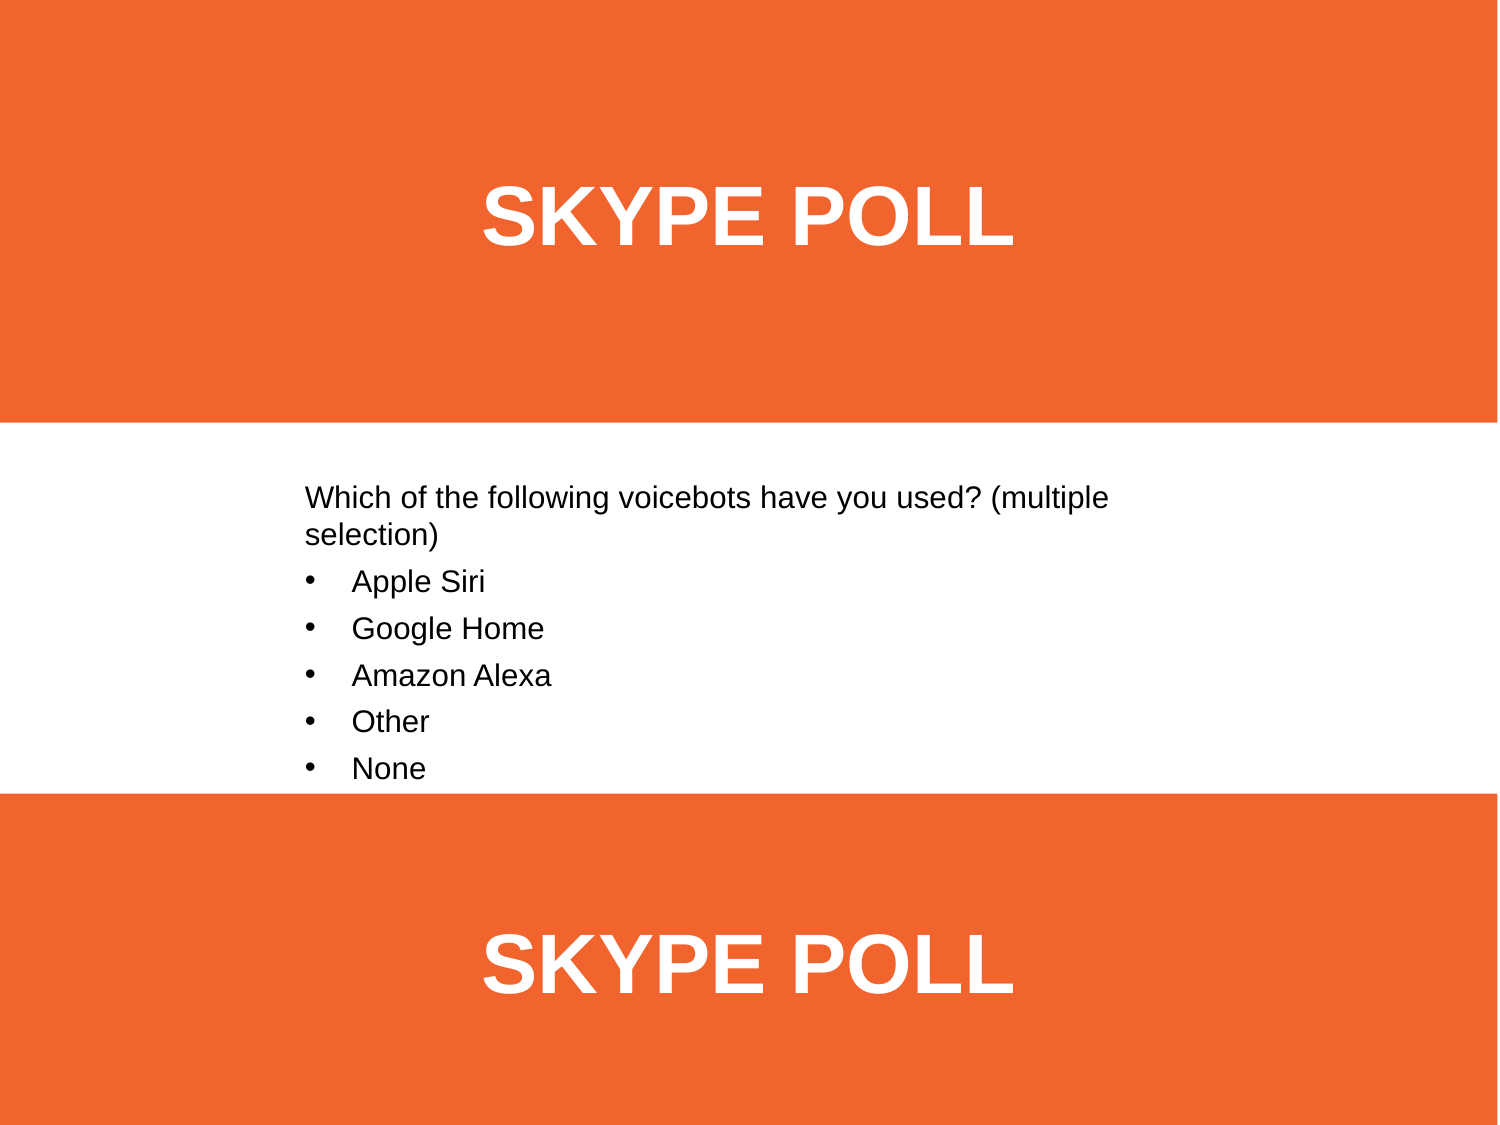

SKYPE POLL
# Survey
Which of the following voicebots have you used? (multiple selection)
Apple Siri
Google Home
Amazon Alexa
Other
None
SKYPE POLL